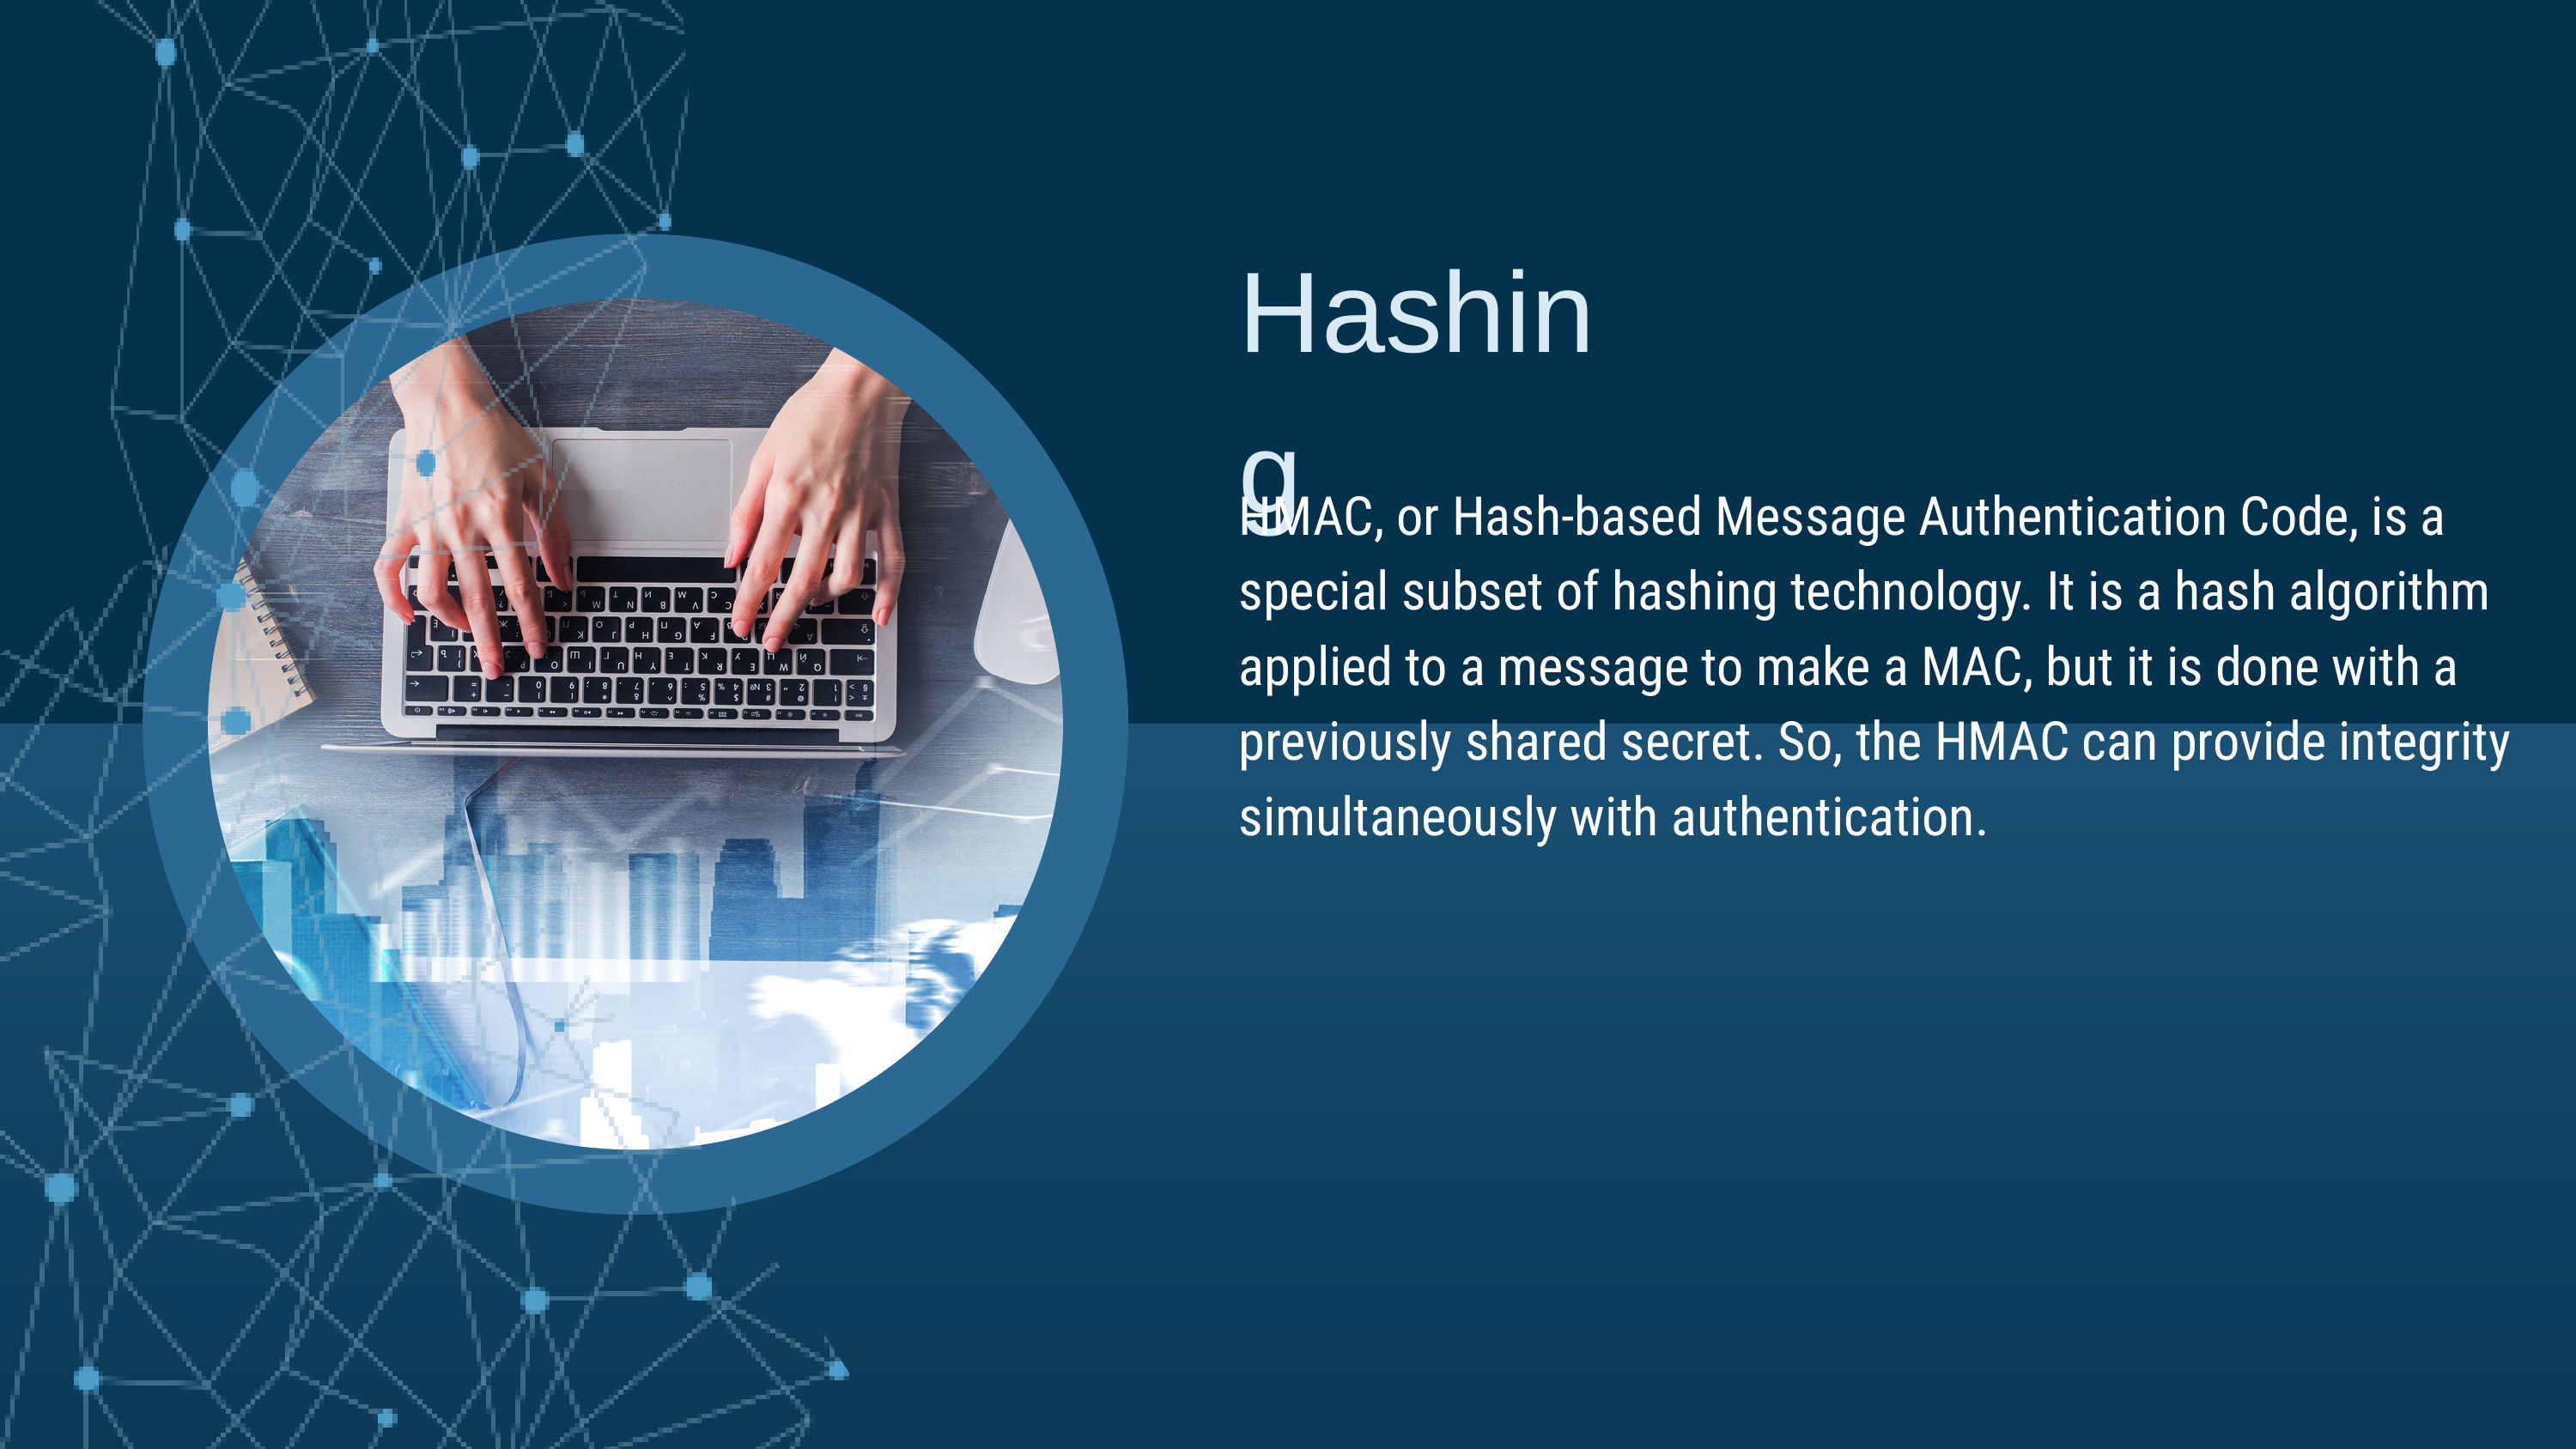

Hashing

HMAC, or Hash-based Message Authentication Code, is a special subset of hashing technology. It is a hash algorithm applied to a message to make a MAC, but it is done with a previously shared secret. So, the HMAC can provide integrity simultaneously with authentication.